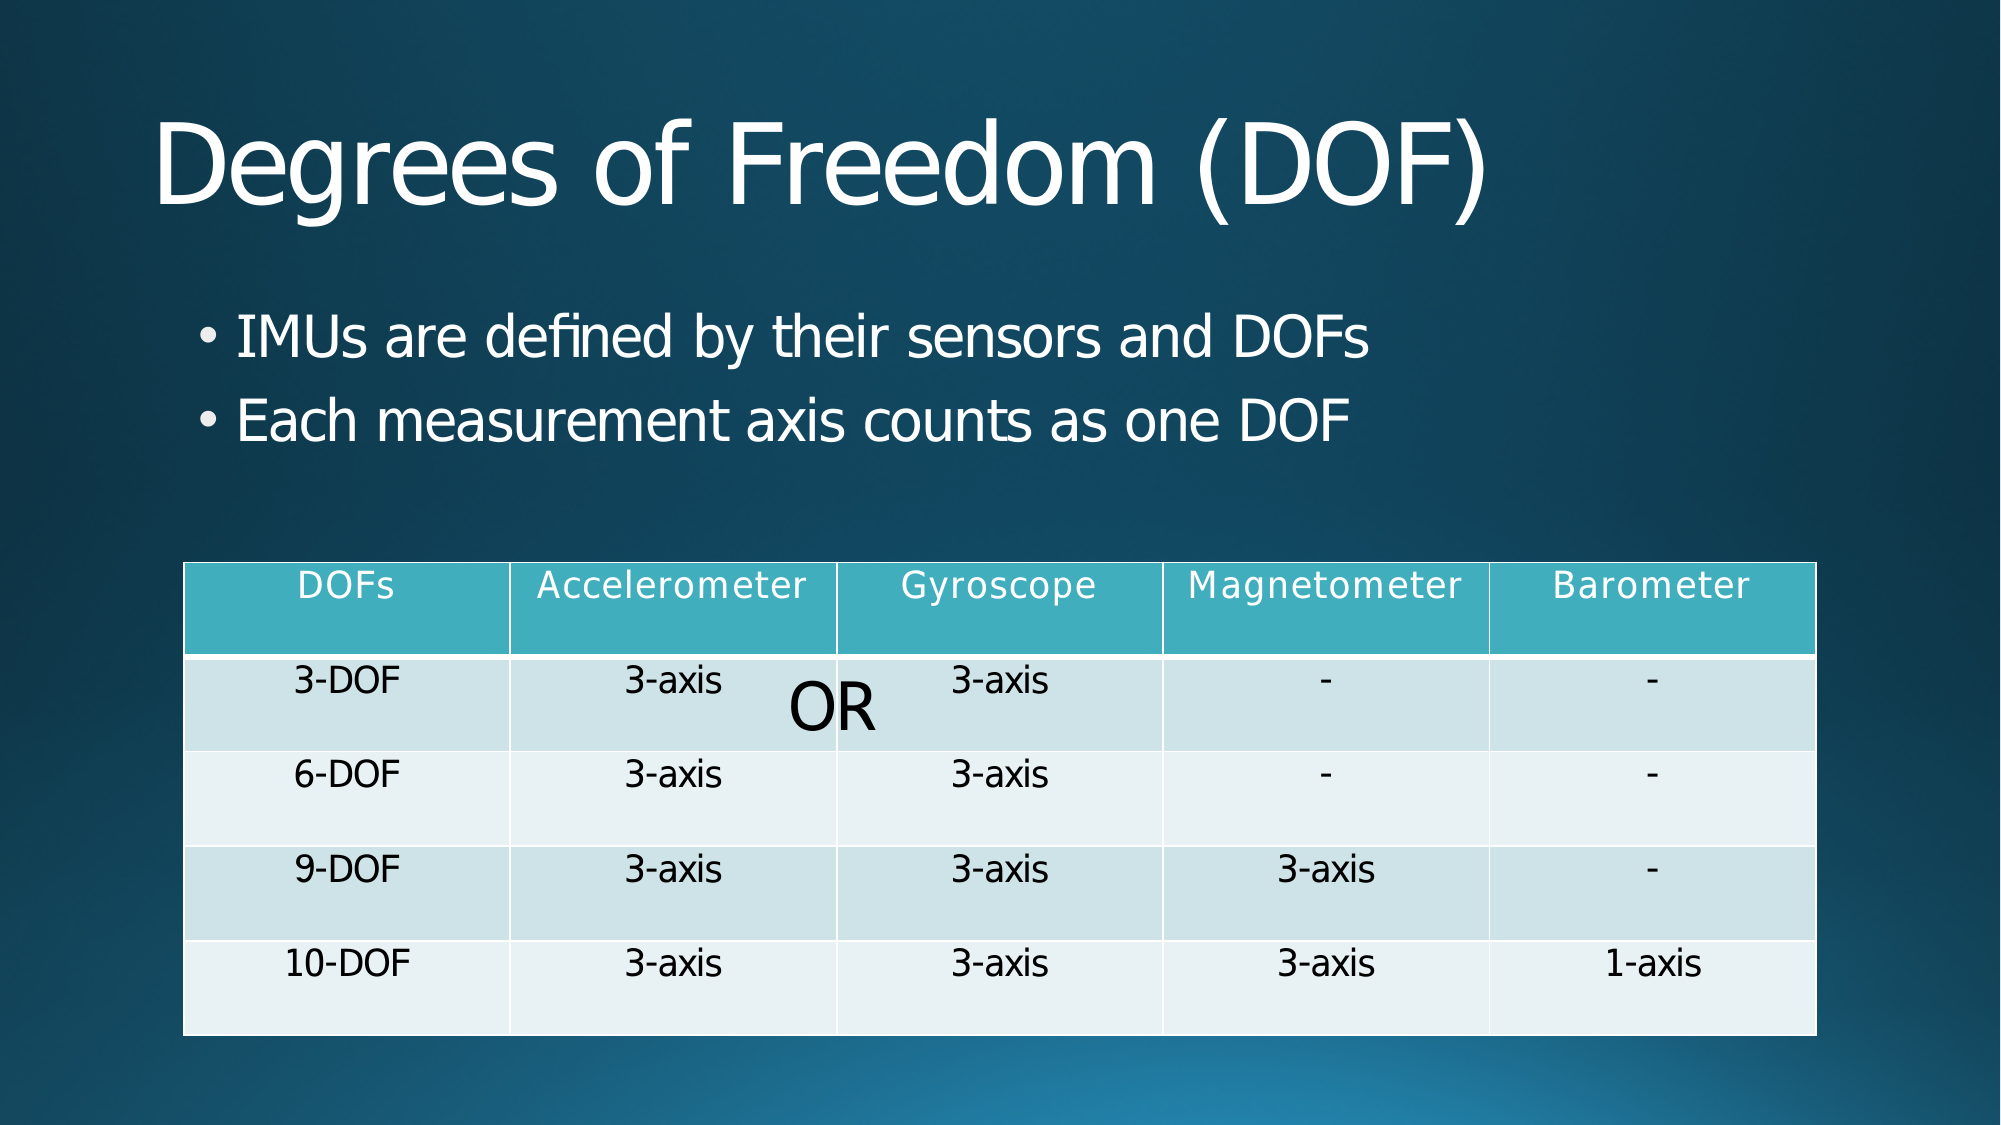

# Degrees of Freedom (DOF)
IMUs are defined by their sensors and DOFs
Each measurement axis counts as one DOF
| DOFs | Accelerometer | Gyroscope | Magnetometer | Barometer |
| --- | --- | --- | --- | --- |
| 3-DOF | 3-axis | 3-axis | - | - |
| 6-DOF | 3-axis | 3-axis | - | - |
| 9-DOF | 3-axis | 3-axis | 3-axis | - |
| 10-DOF | 3-axis | 3-axis | 3-axis | 1-axis |
OR